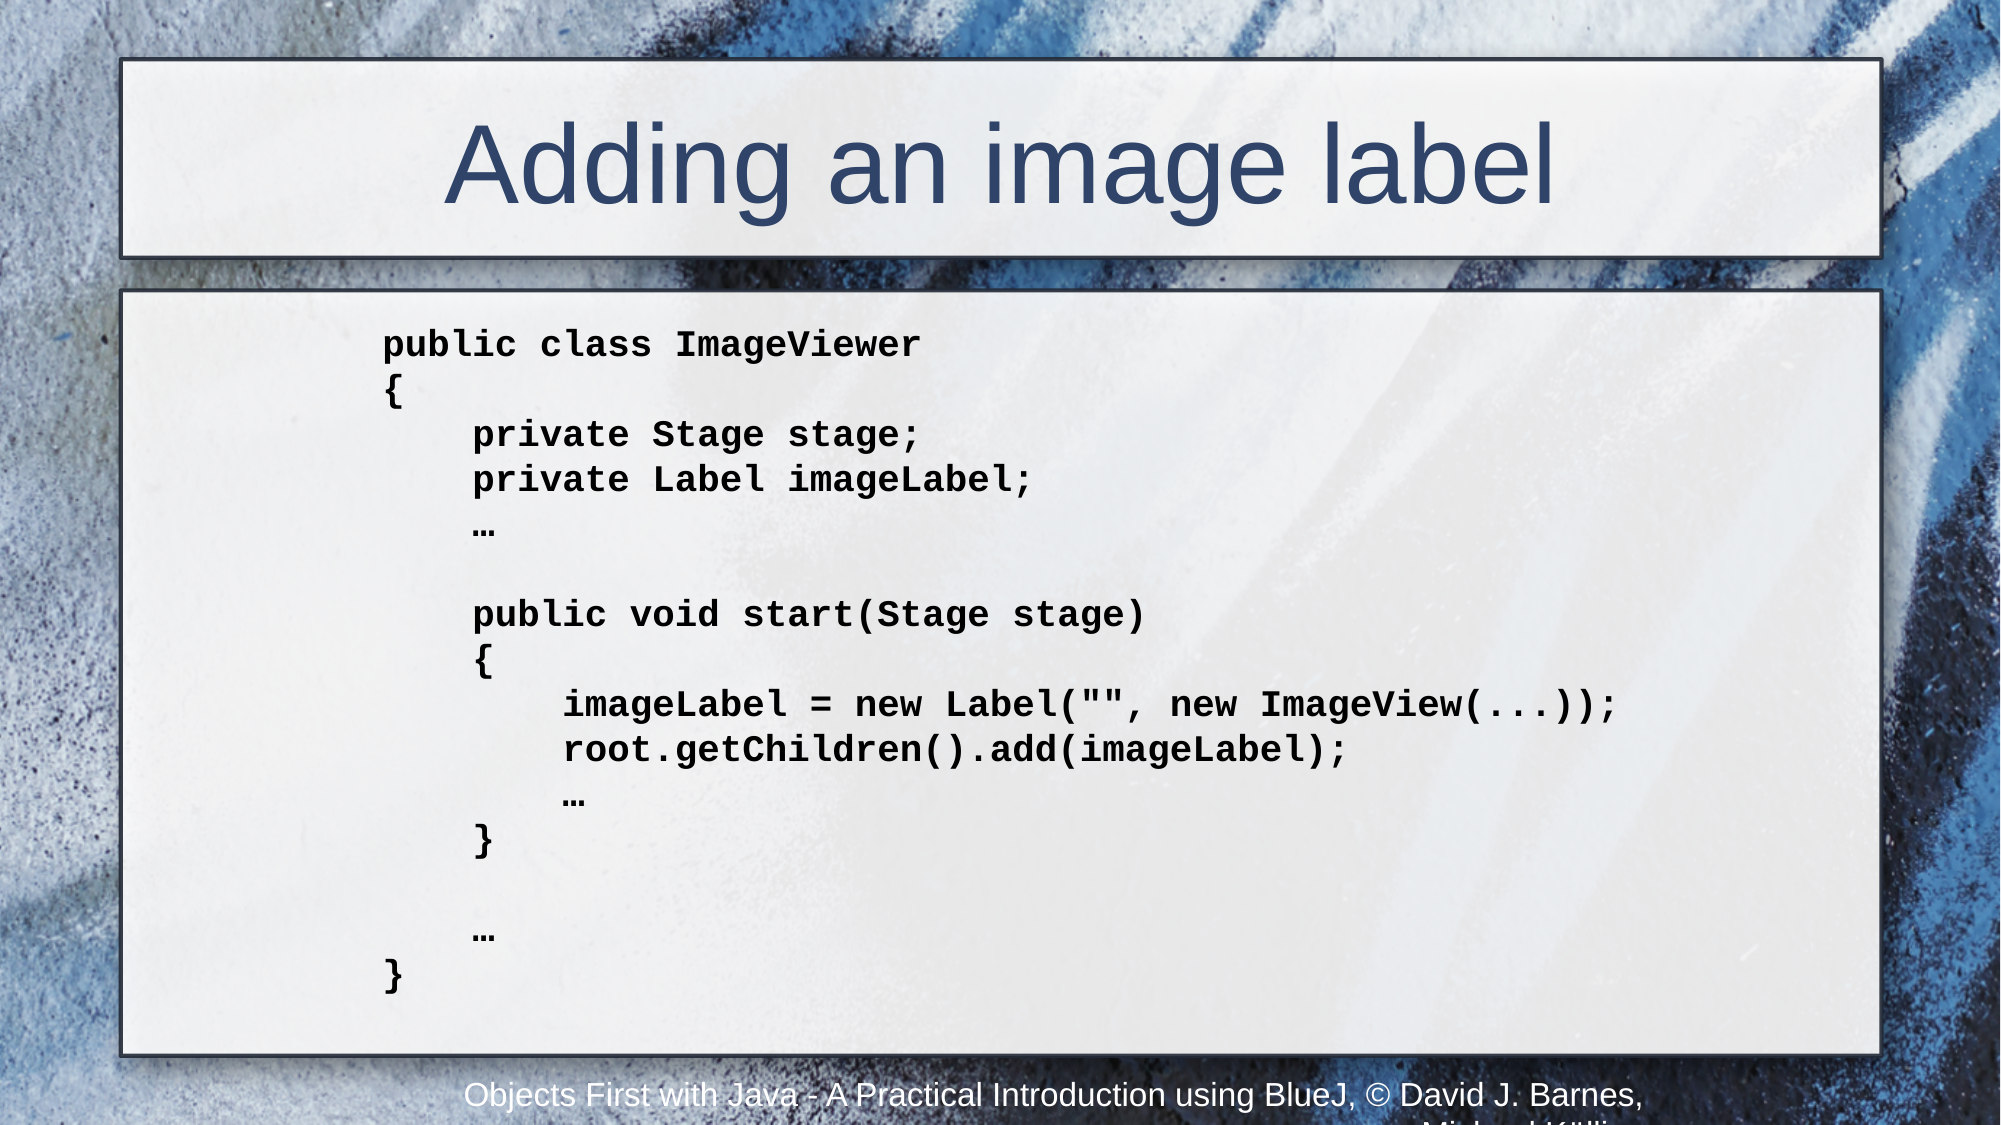

# Adding an image label
public class ImageViewer
{
    private Stage stage;
    private Label imageLabel;
    …

    public void start(Stage stage)
    {
        imageLabel = new Label("", new ImageView(...));
        root.getChildren().add(imageLabel);
        …
    }

    …
}